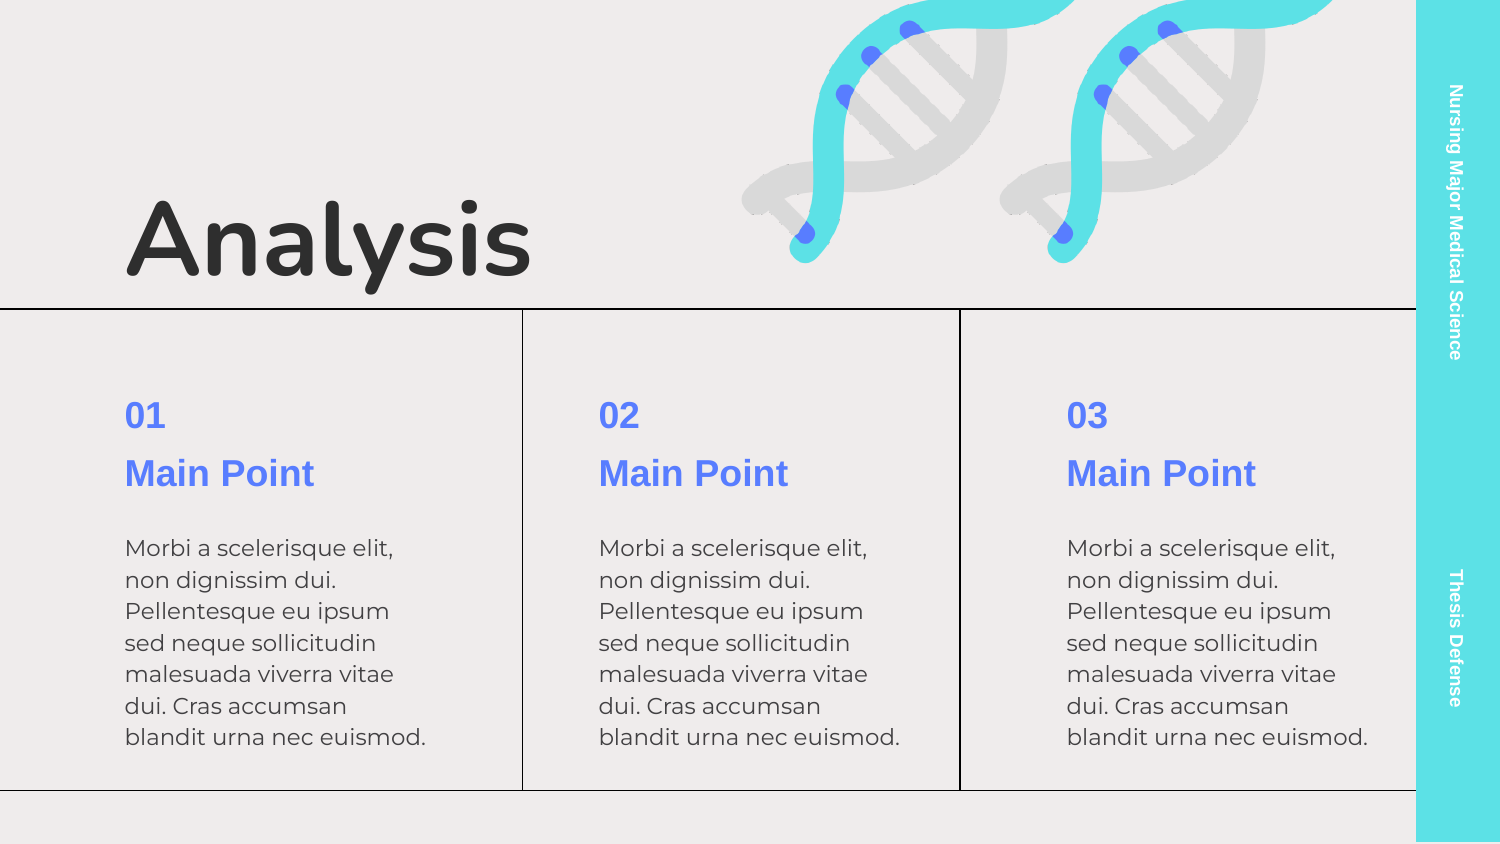

Analysis
Nursing Major Medical Science
01
02
03
Main Point
Main Point
Main Point
Morbi a scelerisque elit, non dignissim dui. Pellentesque eu ipsum sed neque sollicitudin malesuada viverra vitae dui. Cras accumsan blandit urna nec euismod.
Morbi a scelerisque elit, non dignissim dui. Pellentesque eu ipsum sed neque sollicitudin malesuada viverra vitae dui. Cras accumsan blandit urna nec euismod.
Morbi a scelerisque elit, non dignissim dui. Pellentesque eu ipsum sed neque sollicitudin malesuada viverra vitae dui. Cras accumsan blandit urna nec euismod.
Thesis Defense